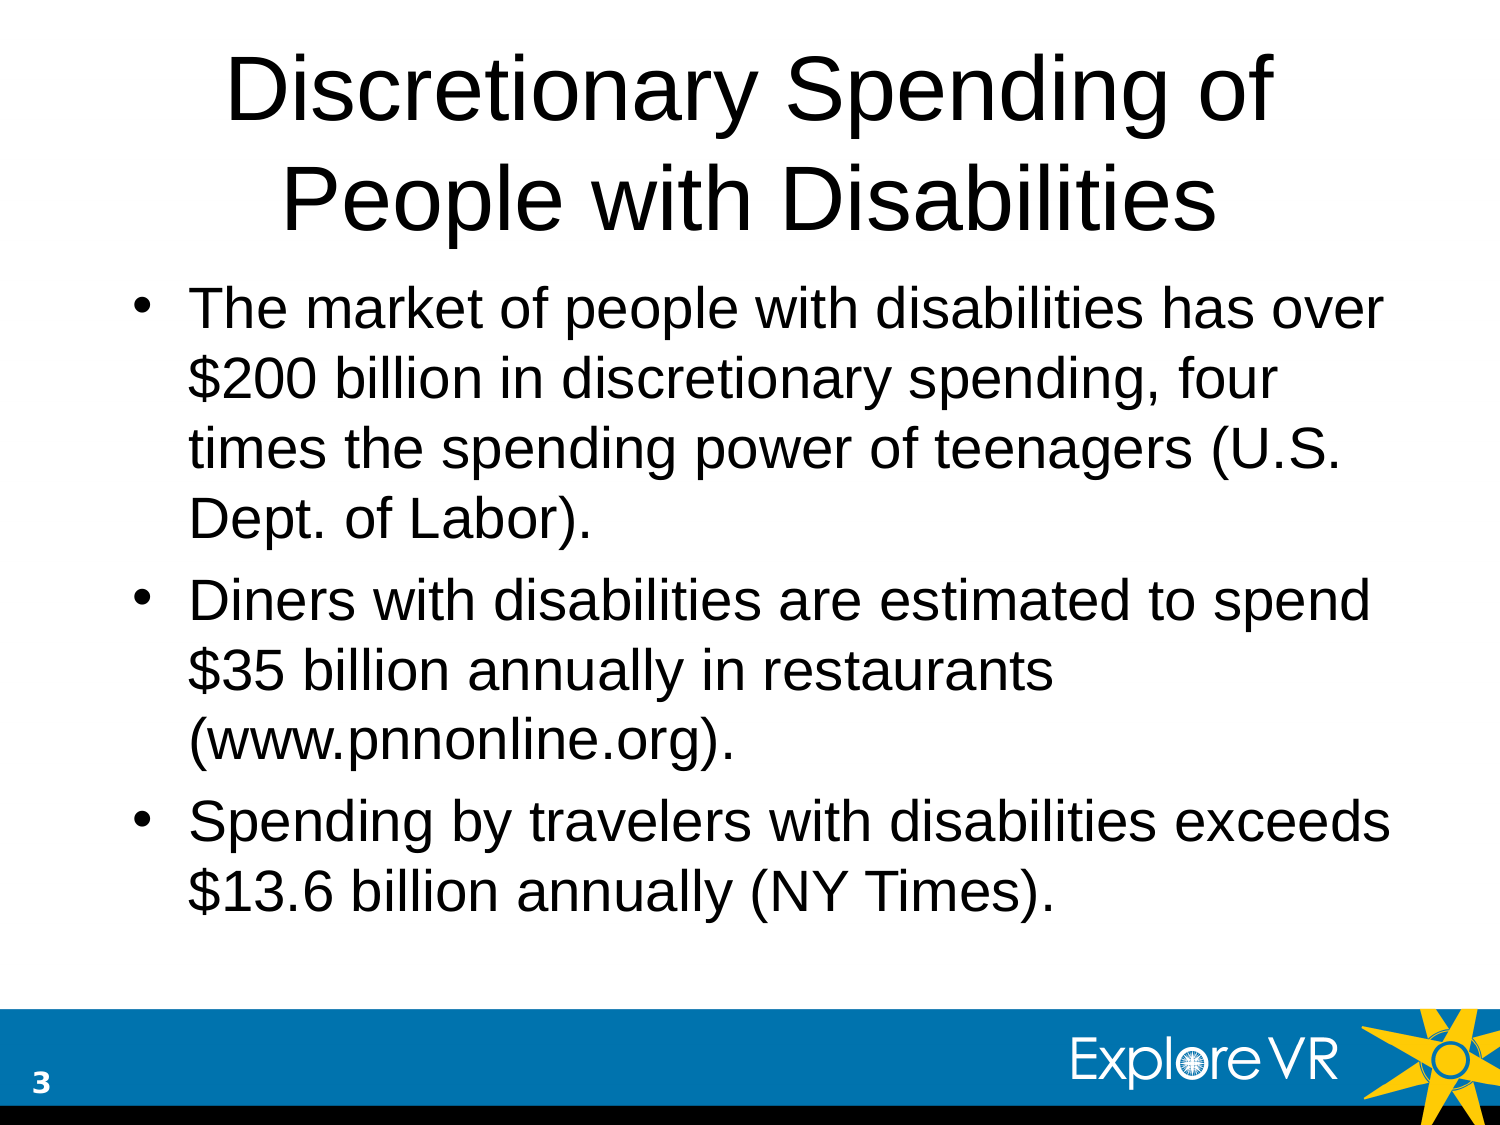

# Discretionary Spending of People with Disabilities
The market of people with disabilities has over $200 billion in discretionary spending, four times the spending power of teenagers (U.S. Dept. of Labor).
Diners with disabilities are estimated to spend $35 billion annually in restaurants  (www.pnnonline.org).
Spending by travelers with disabilities exceeds $13.6 billion annually (NY Times).

3